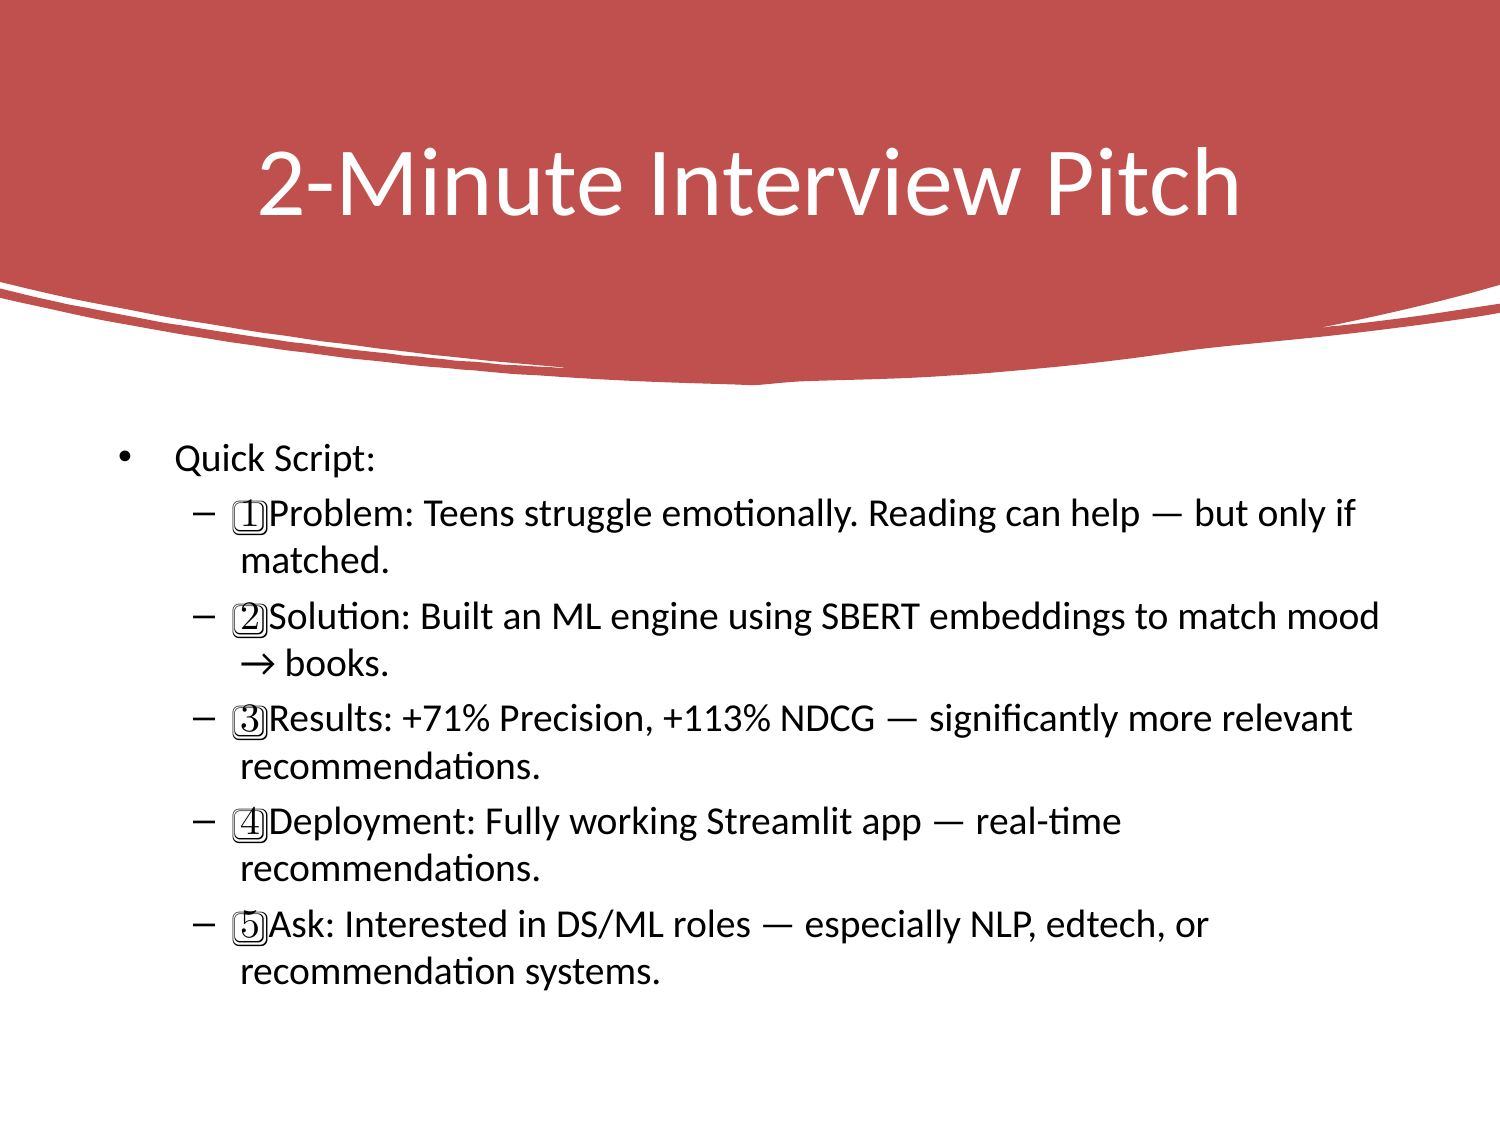

# 2-Minute Interview Pitch
Quick Script:
1️⃣ Problem: Teens struggle emotionally. Reading can help — but only if matched.
2️⃣ Solution: Built an ML engine using SBERT embeddings to match mood → books.
3️⃣ Results: +71% Precision, +113% NDCG — significantly more relevant recommendations.
4️⃣ Deployment: Fully working Streamlit app — real-time recommendations.
5️⃣ Ask: Interested in DS/ML roles — especially NLP, edtech, or recommendation systems.